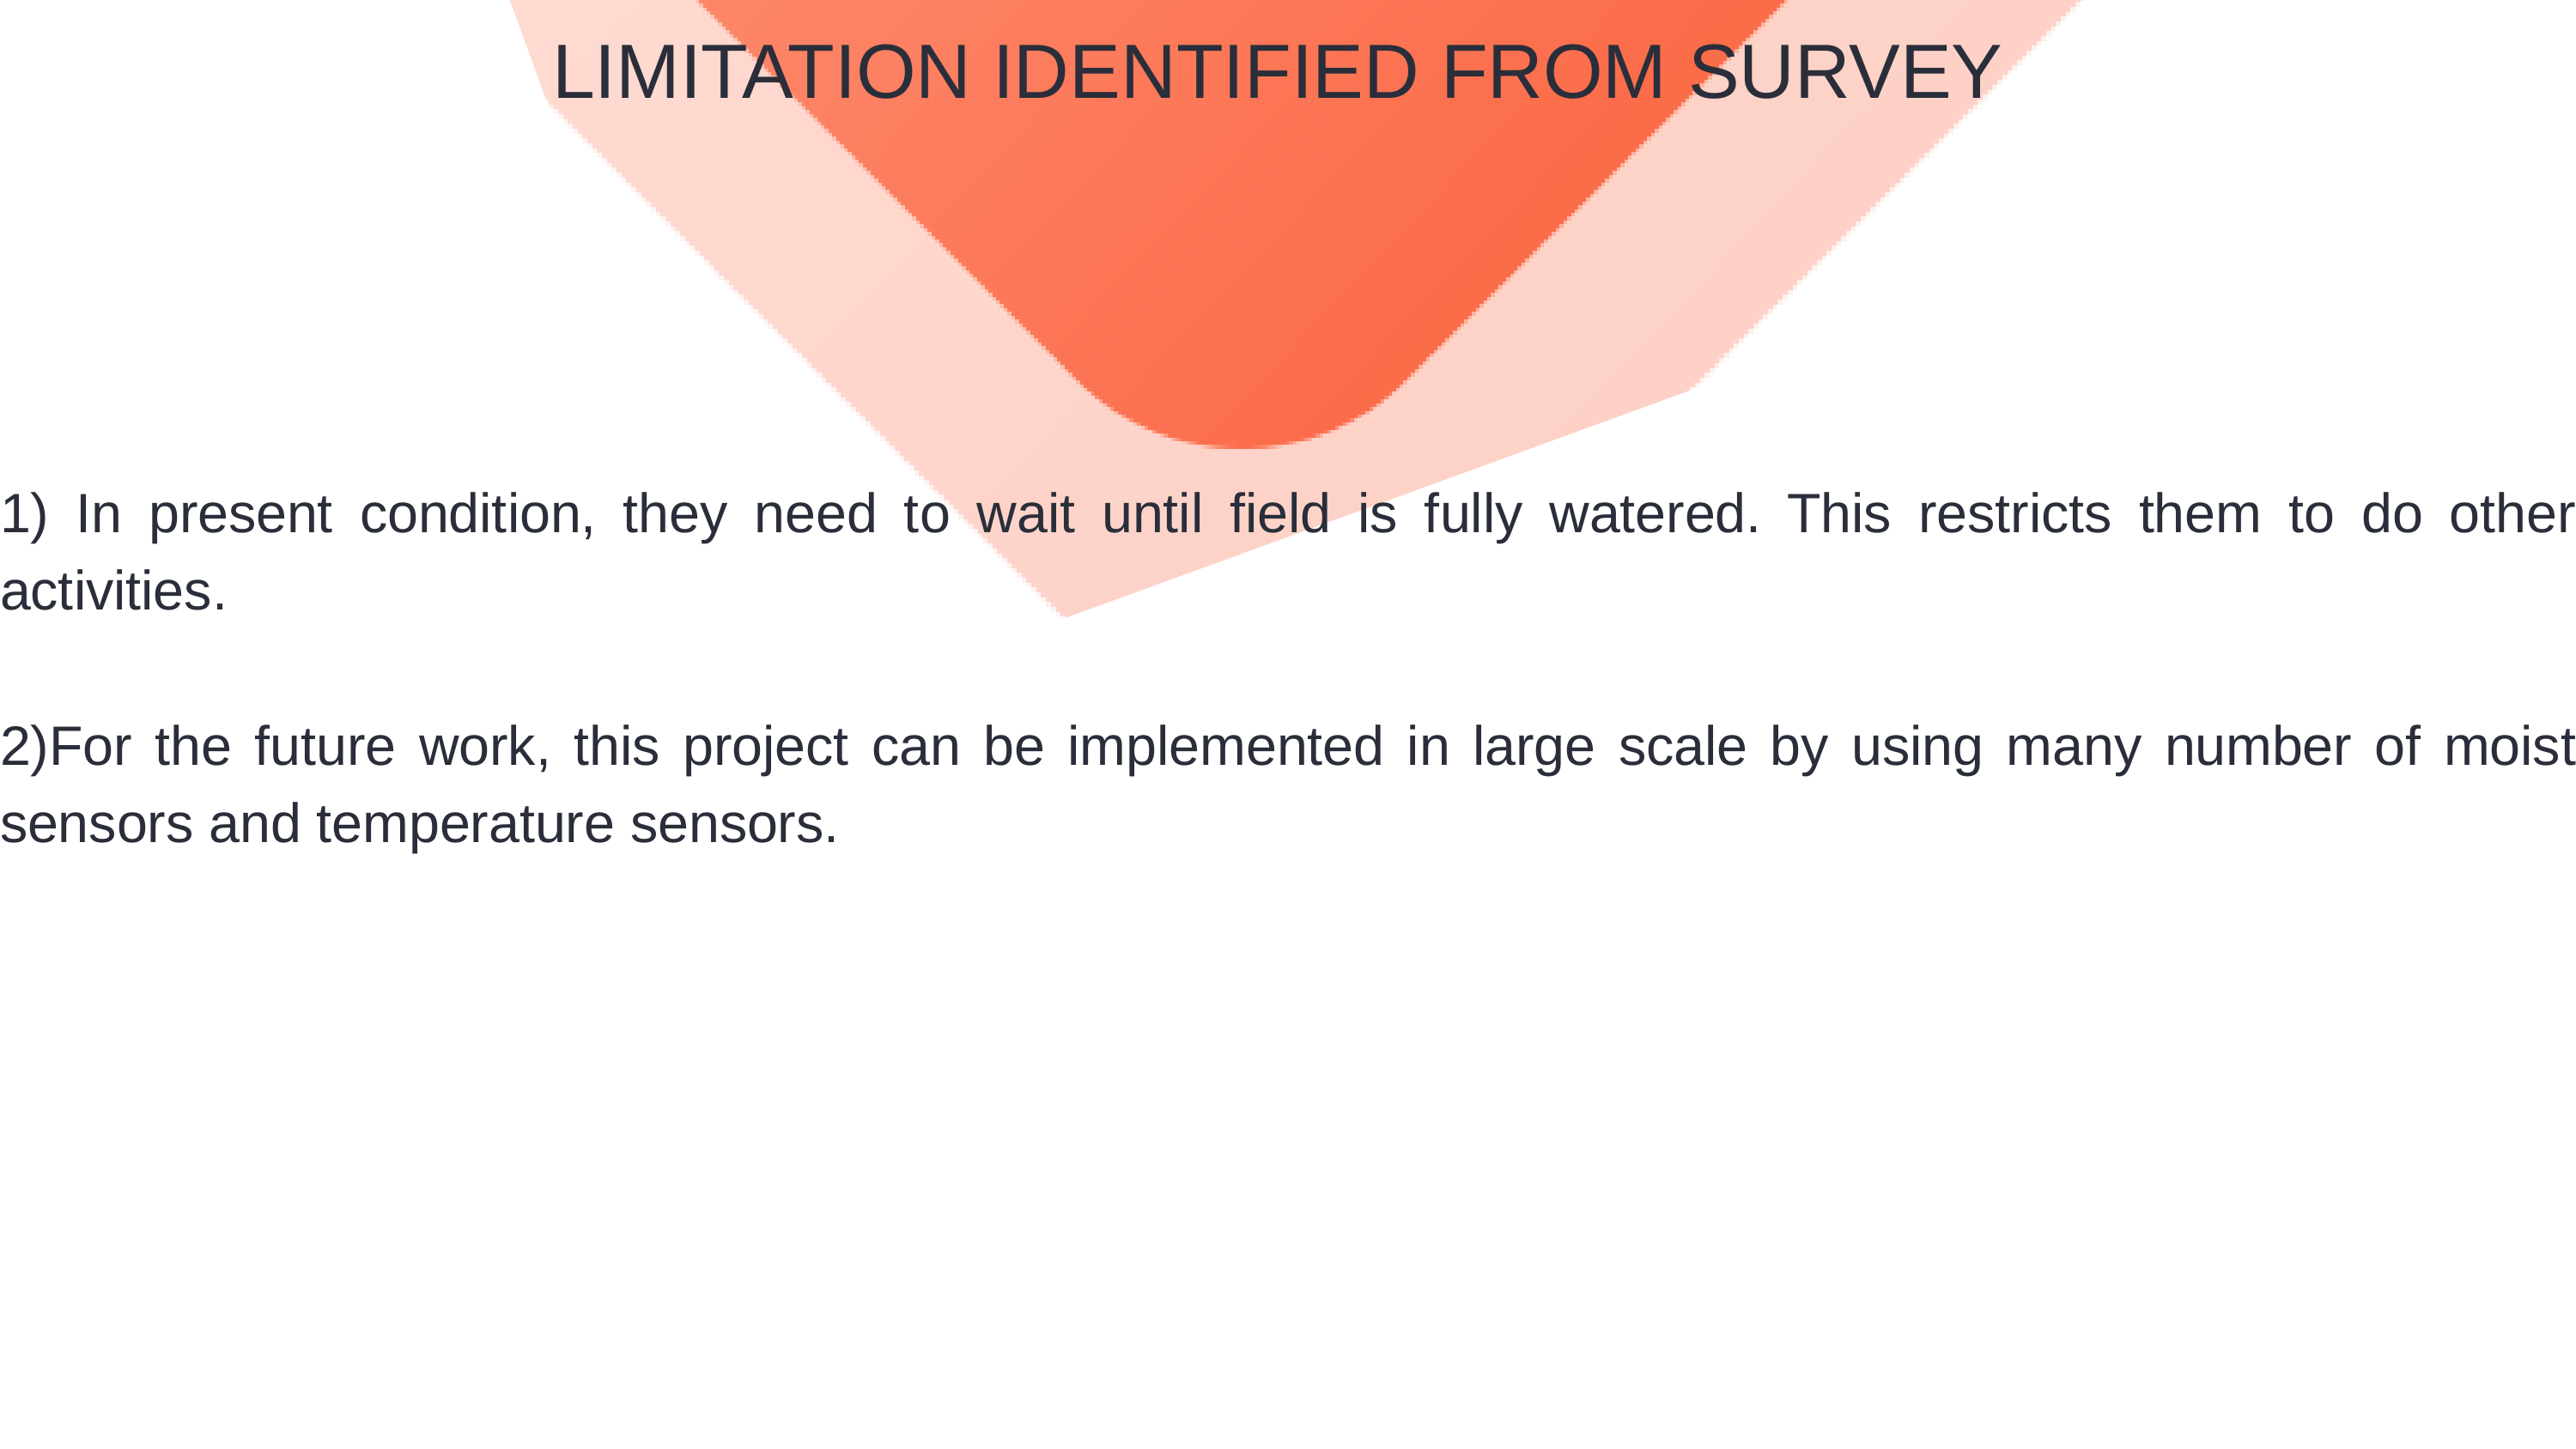

LIMITATION IDENTIFIED FROM SURVEY
1) In present condition, they need to wait until field is fully watered. This restricts them to do other activities.

2)For the future work, this project can be implemented in large scale by using many number of moist sensors and temperature sensors.